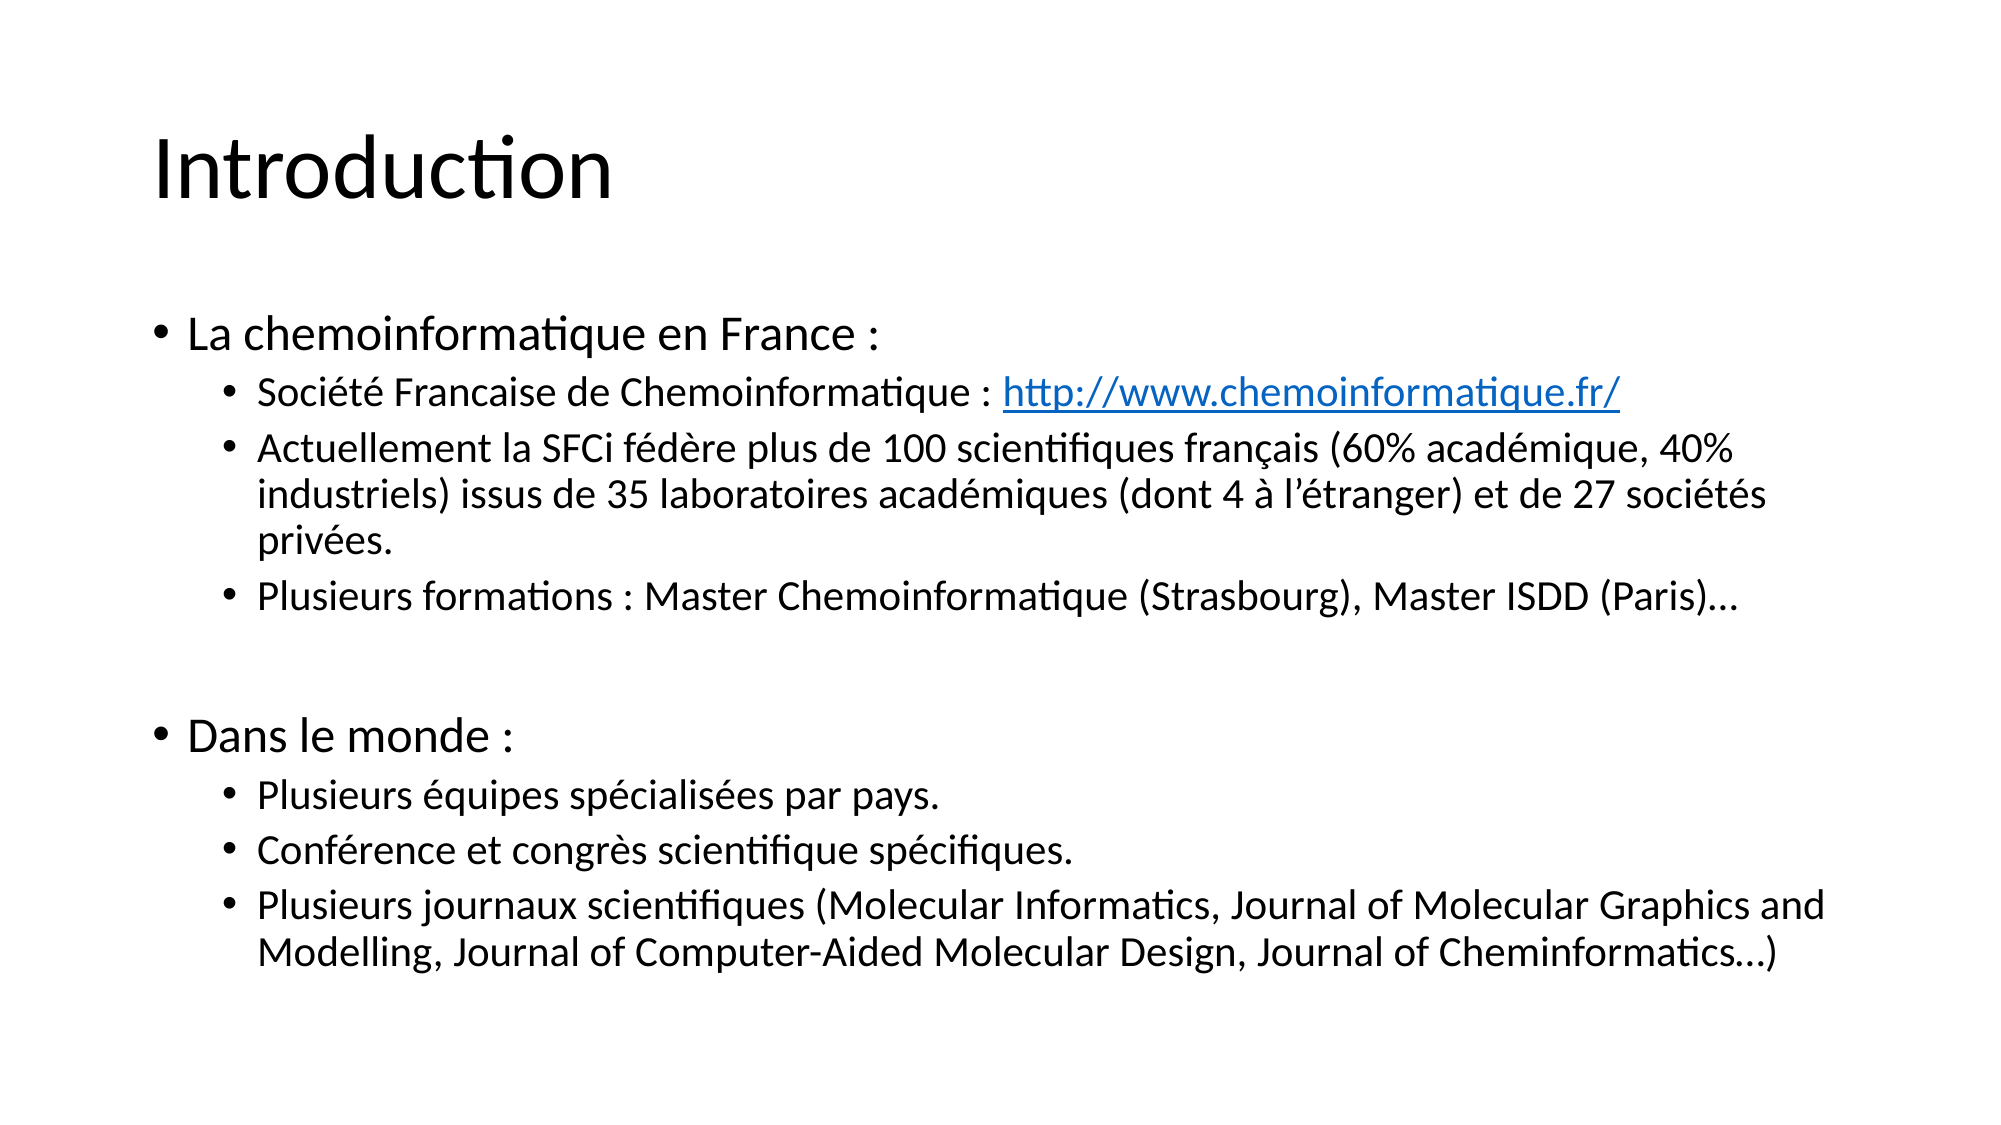

# Introduction
La chemoinformatique en France :
Société Francaise de Chemoinformatique : http://www.chemoinformatique.fr/
Actuellement la SFCi fédère plus de 100 scientifiques français (60% académique, 40% industriels) issus de 35 laboratoires académiques (dont 4 à l’étranger) et de 27 sociétés privées.
Plusieurs formations : Master Chemoinformatique (Strasbourg), Master ISDD (Paris)…

Dans le monde :
Plusieurs équipes spécialisées par pays.
Conférence et congrès scientifique spécifiques.
Plusieurs journaux scientifiques (Molecular Informatics, Journal of Molecular Graphics and Modelling, Journal of Computer-Aided Molecular Design, Journal of Cheminformatics…)